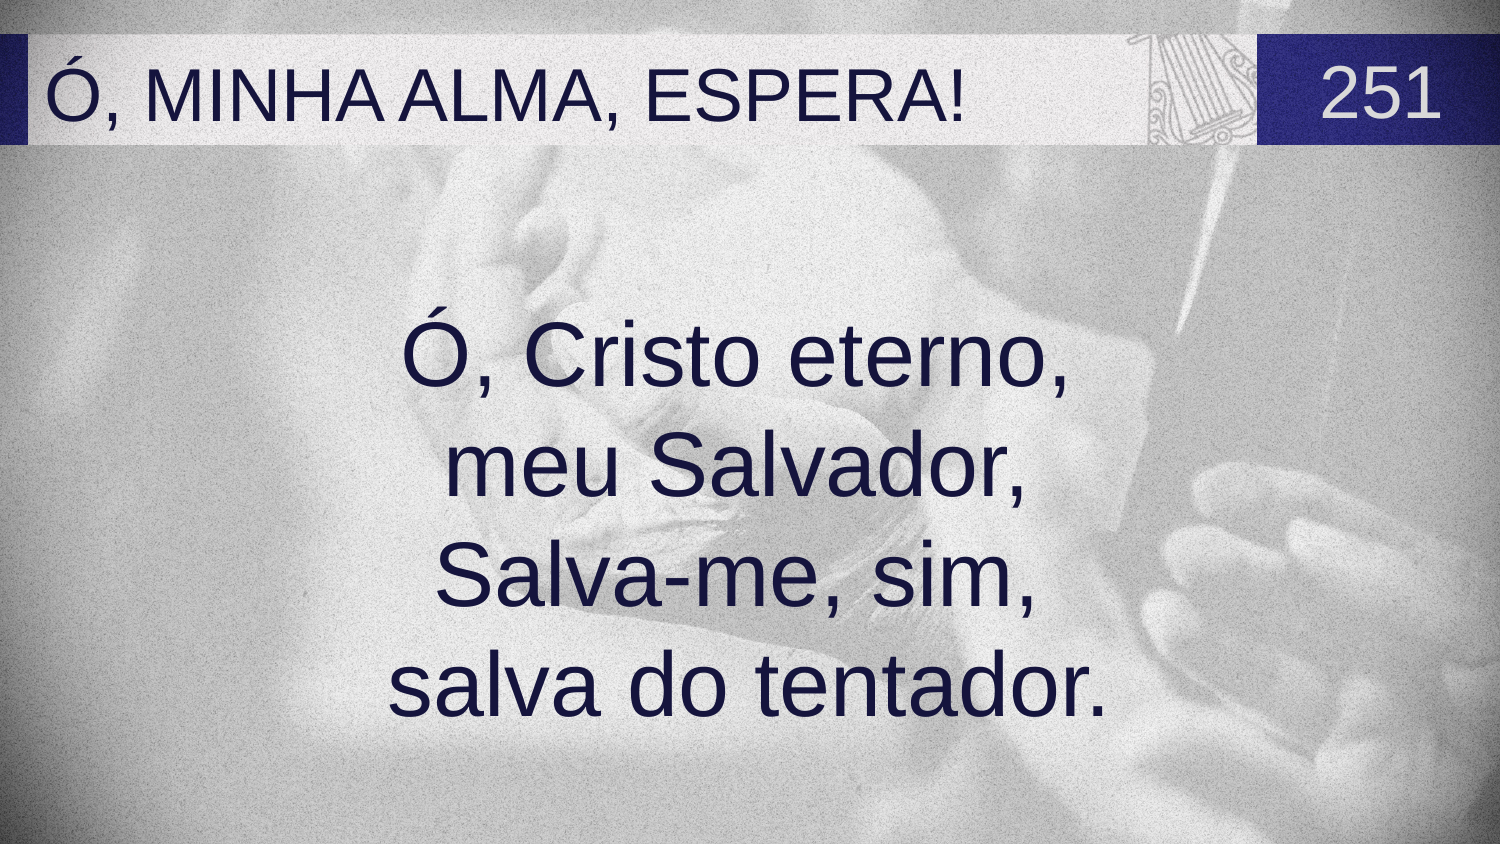

# Ó, MINHA ALMA, ESPERA!
251
Ó, Cristo eterno,
meu Salvador,
Salva-me, sim,
salva do tentador.